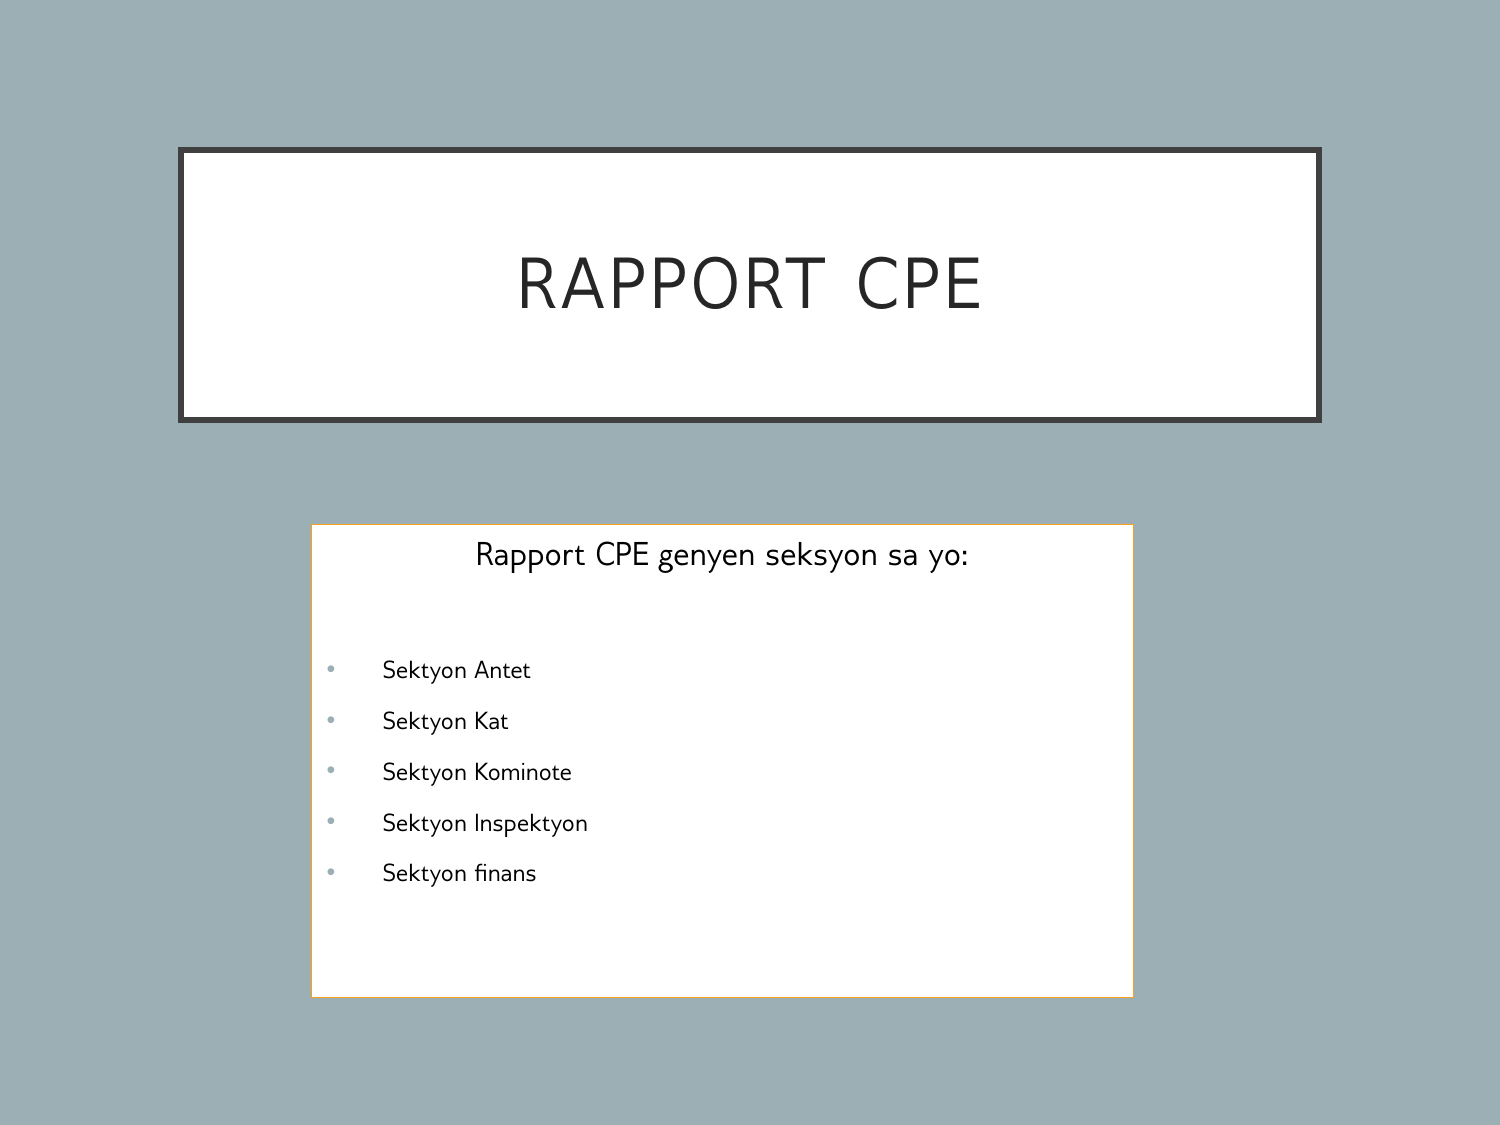

# Rapport cpe
Rapport CPE genyen seksyon sa yo:

Sektyon Antet
Sektyon Kat
Sektyon Kominote
Sektyon Inspektyon
Sektyon finans